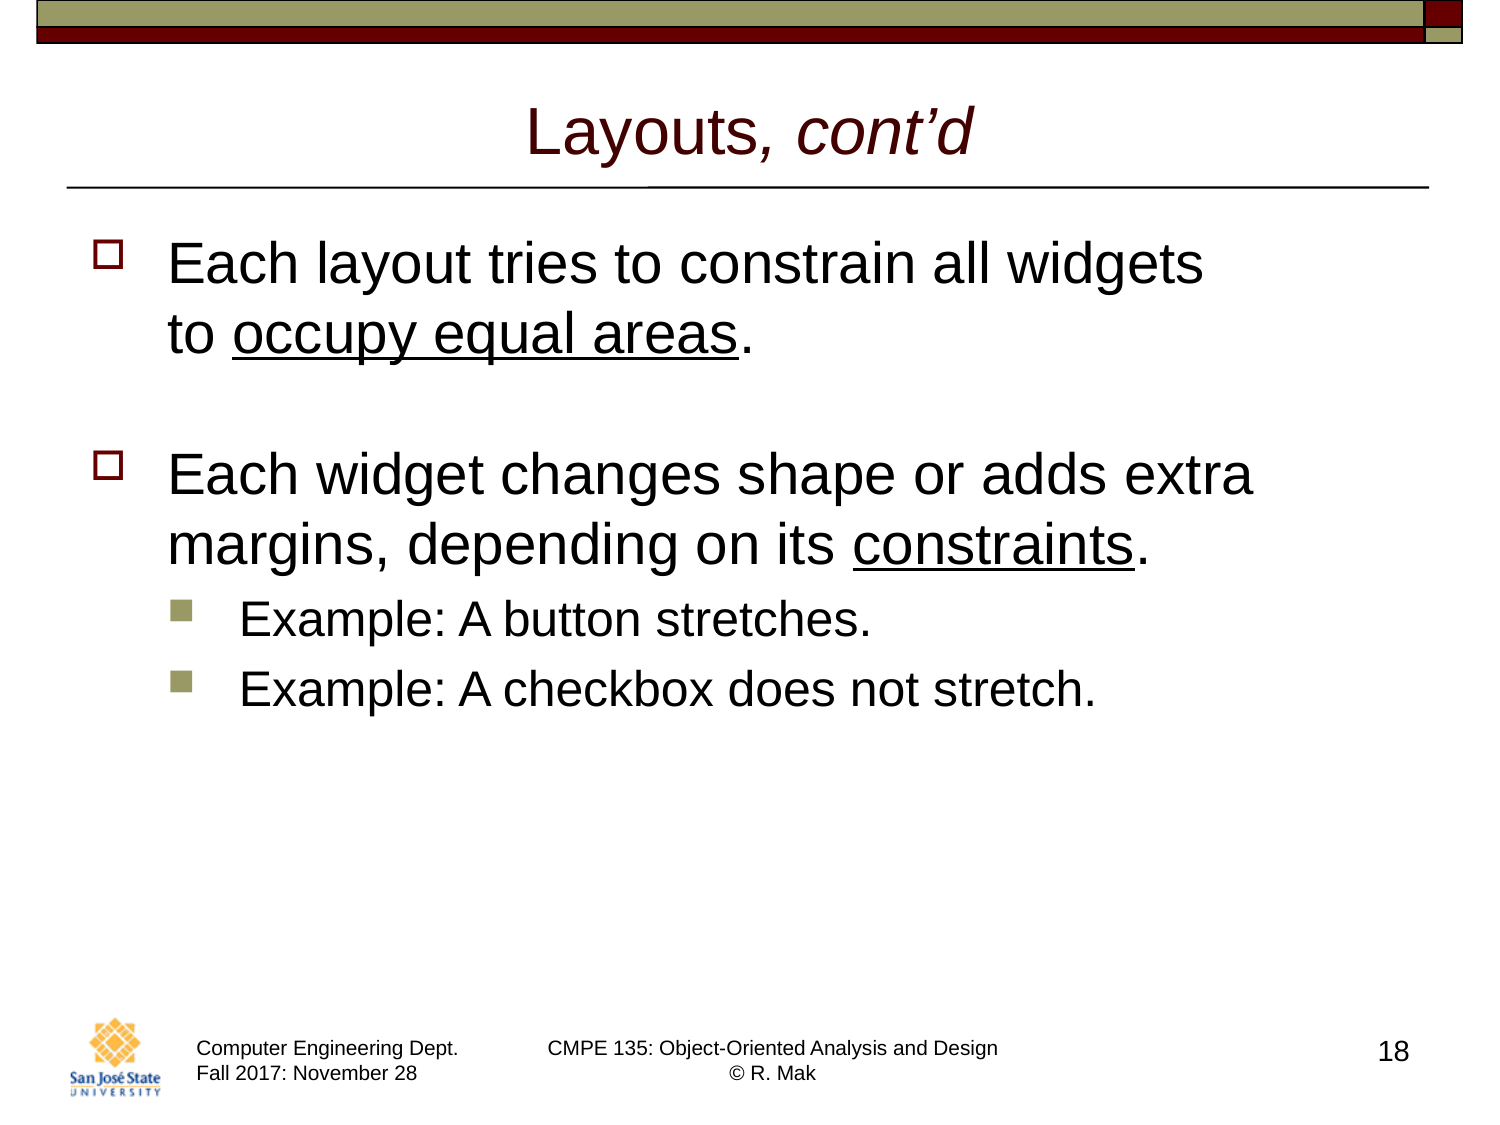

# Layouts, cont’d
Each layout tries to constrain all widgets
to occupy equal areas.

Each widget changes shape or adds extra margins, depending on its constraints.
Example: A button stretches.
Example: A checkbox does not stretch.

18